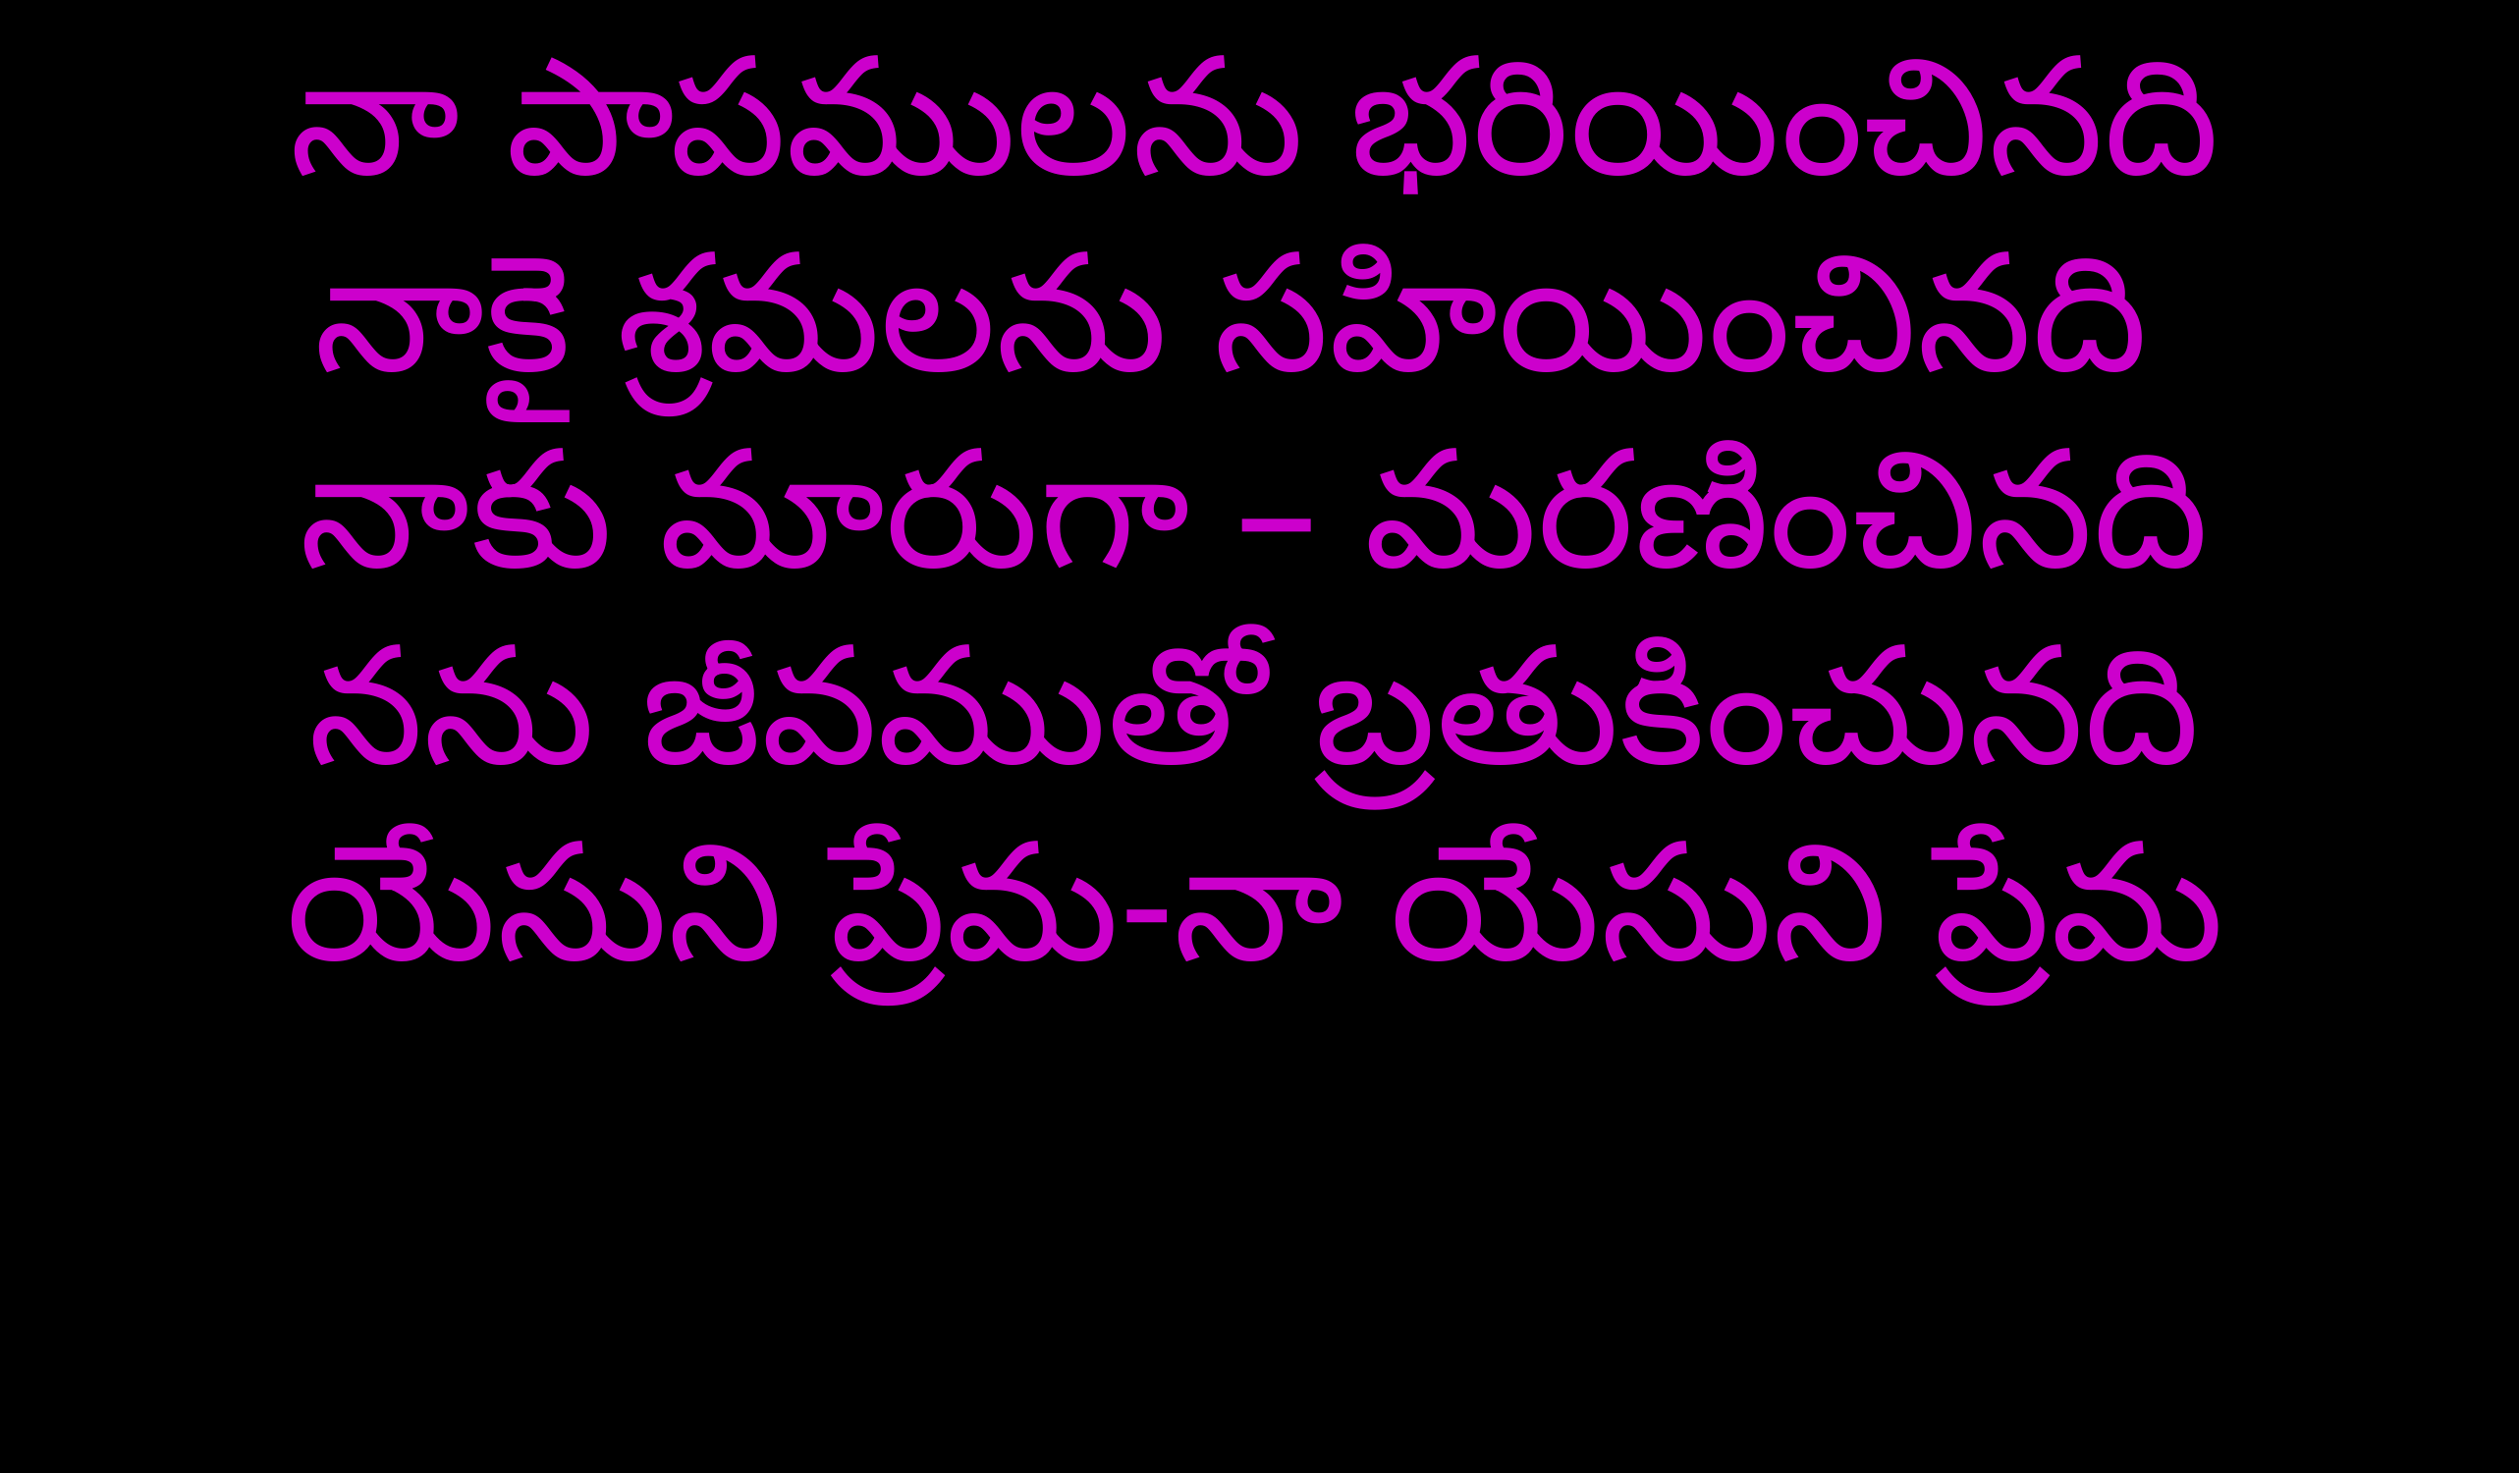

నా పాపములను భరియించినది
నాకై శ్రమలను సహియించినది
నాకు మారుగా – మరణించినది
నను జీవముతో బ్రతుకించునది
యేసుని ప్రేమ-నా యేసుని ప్రేమ